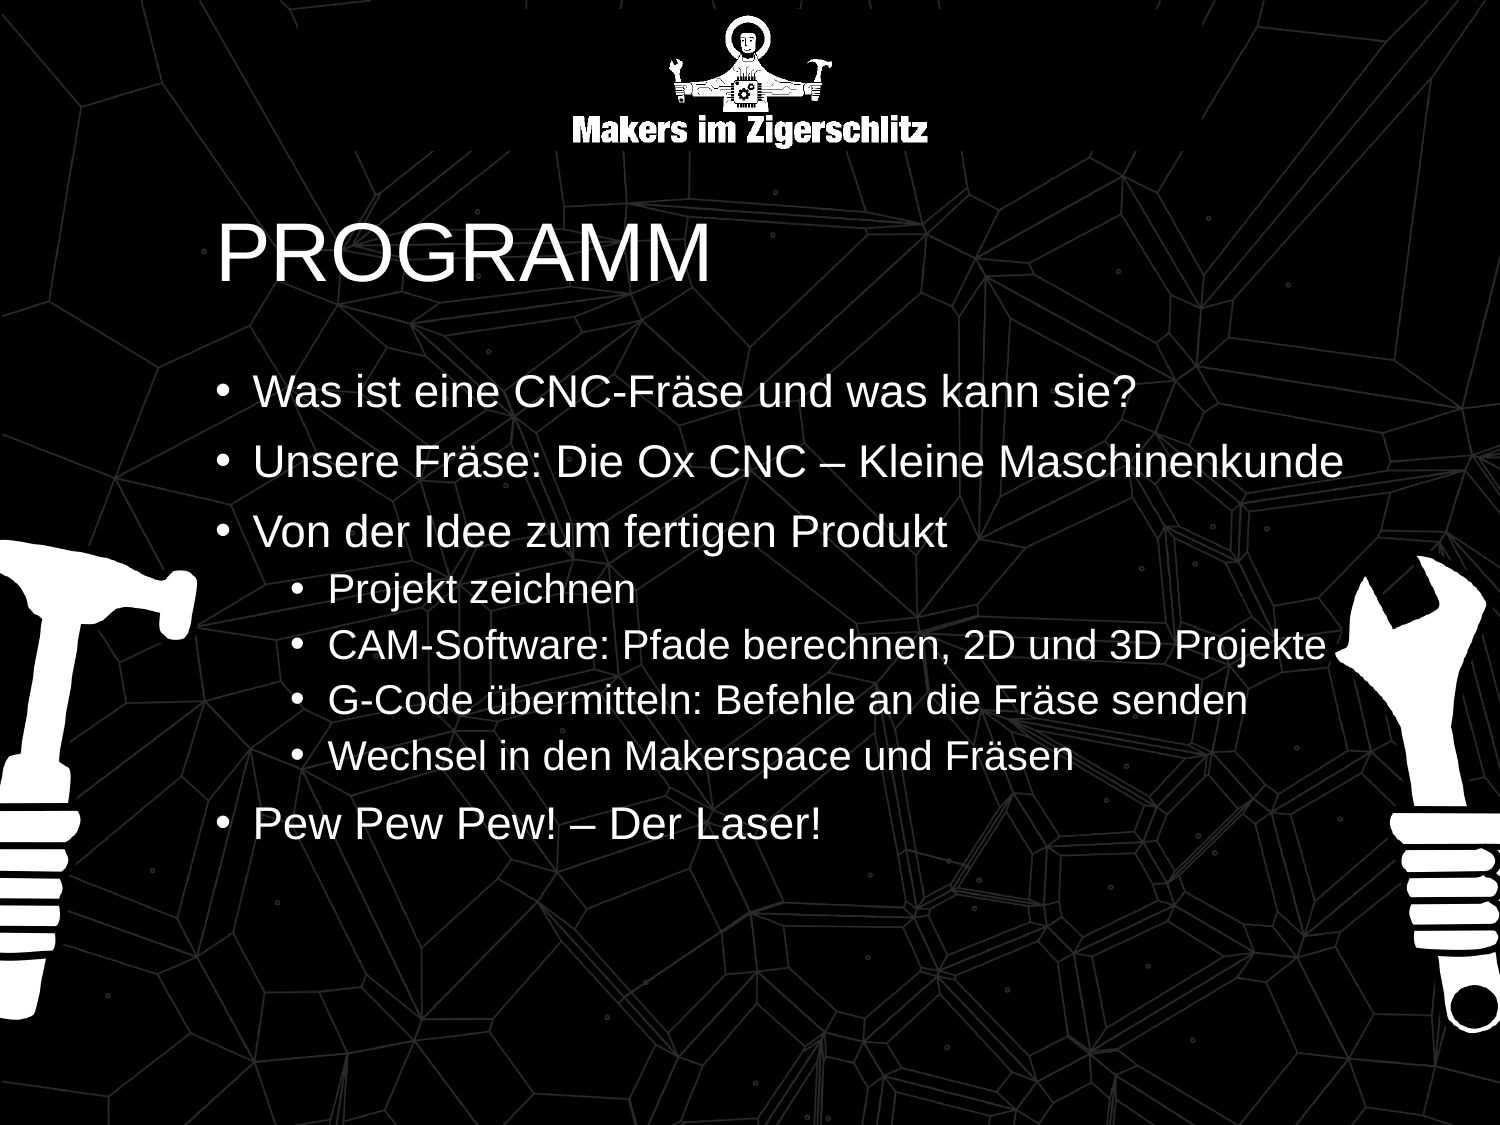

# Programm
Was ist eine CNC-Fräse und was kann sie?
Unsere Fräse: Die Ox CNC – Kleine Maschinenkunde
Von der Idee zum fertigen Produkt
Projekt zeichnen
CAM-Software: Pfade berechnen, 2D und 3D Projekte
G-Code übermitteln: Befehle an die Fräse senden
Wechsel in den Makerspace und Fräsen
Pew Pew Pew! – Der Laser!